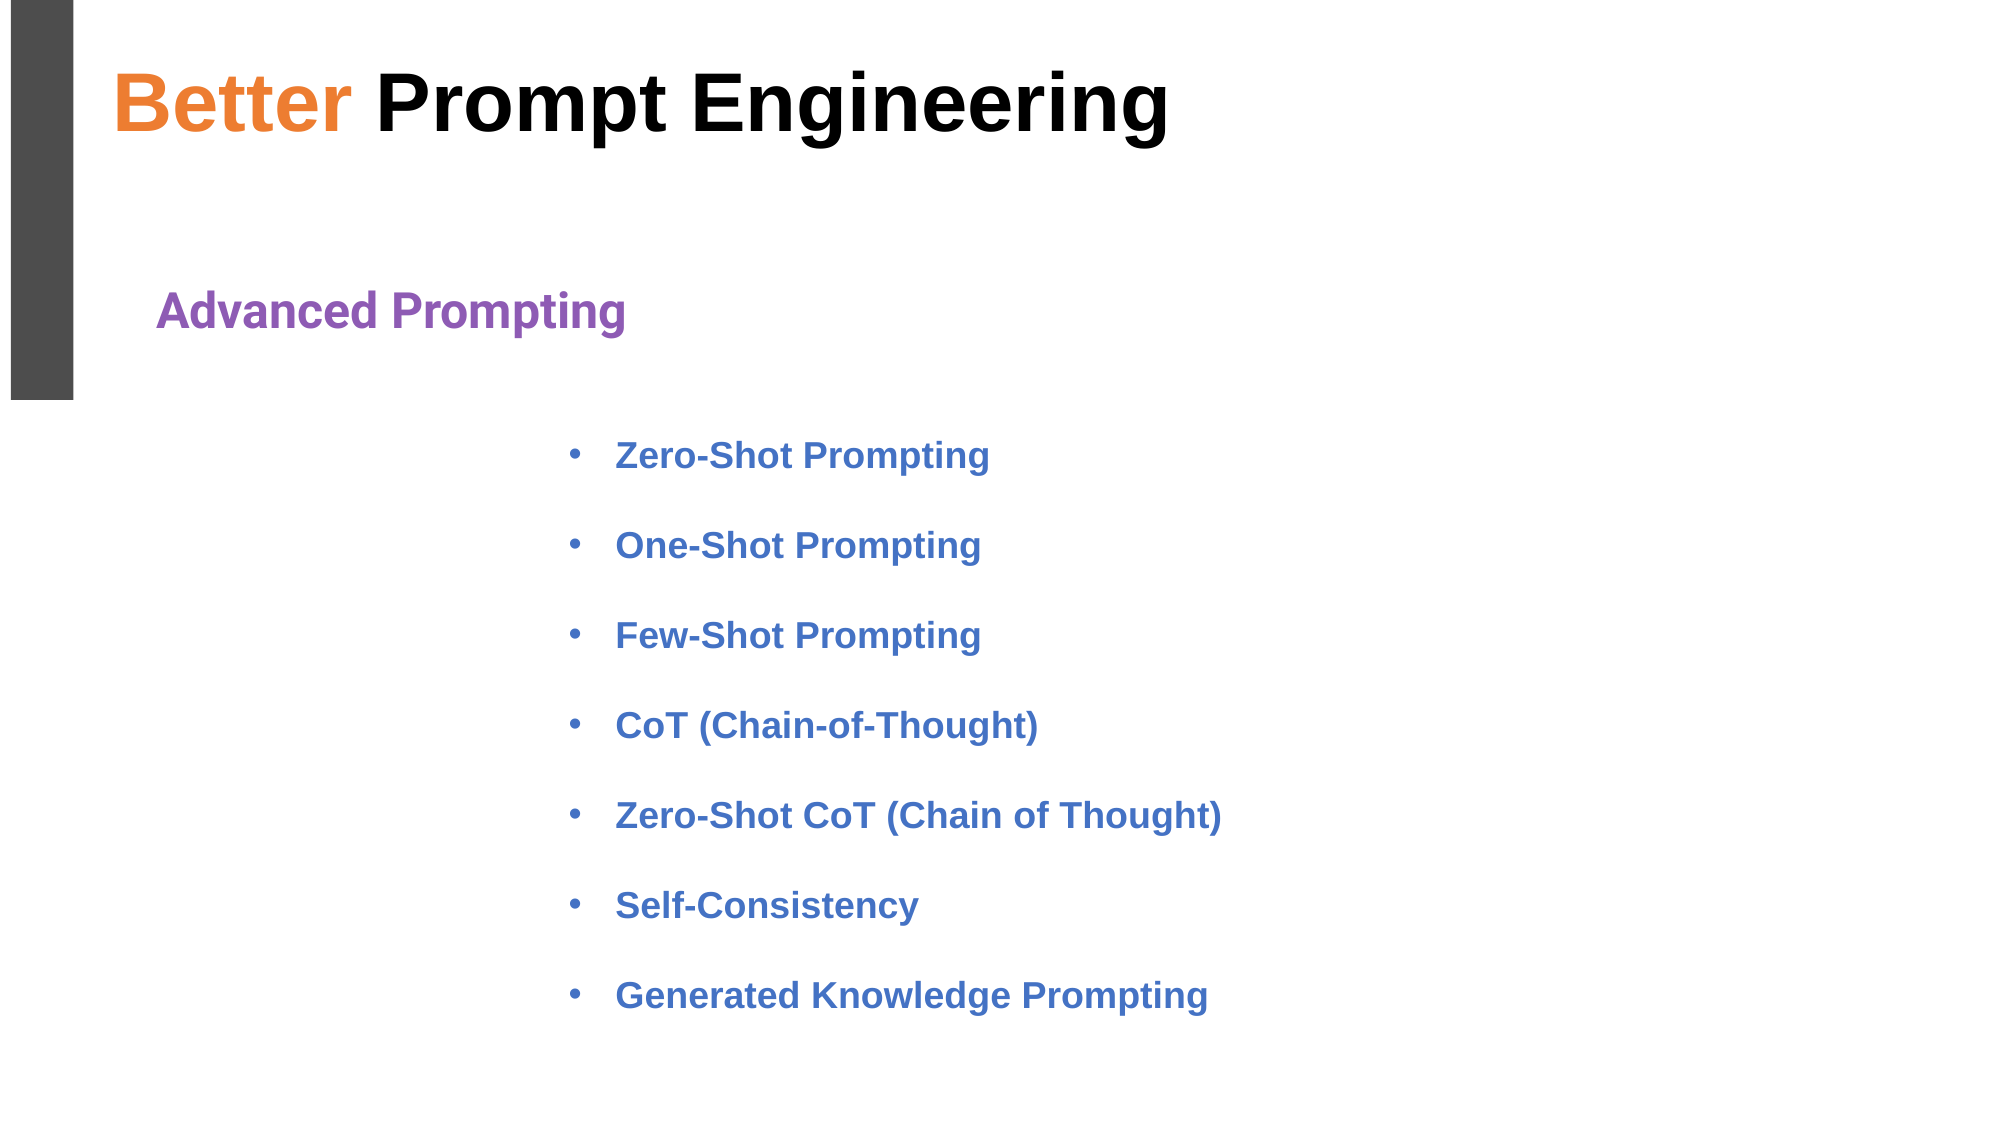

Better Prompt Engineering
Advanced Prompting
Zero-Shot Prompting
One-Shot Prompting
Few-Shot Prompting
CoT (Chain-of-Thought)
Zero-Shot CoT (Chain of Thought)
Self-Consistency
Generated Knowledge Prompting